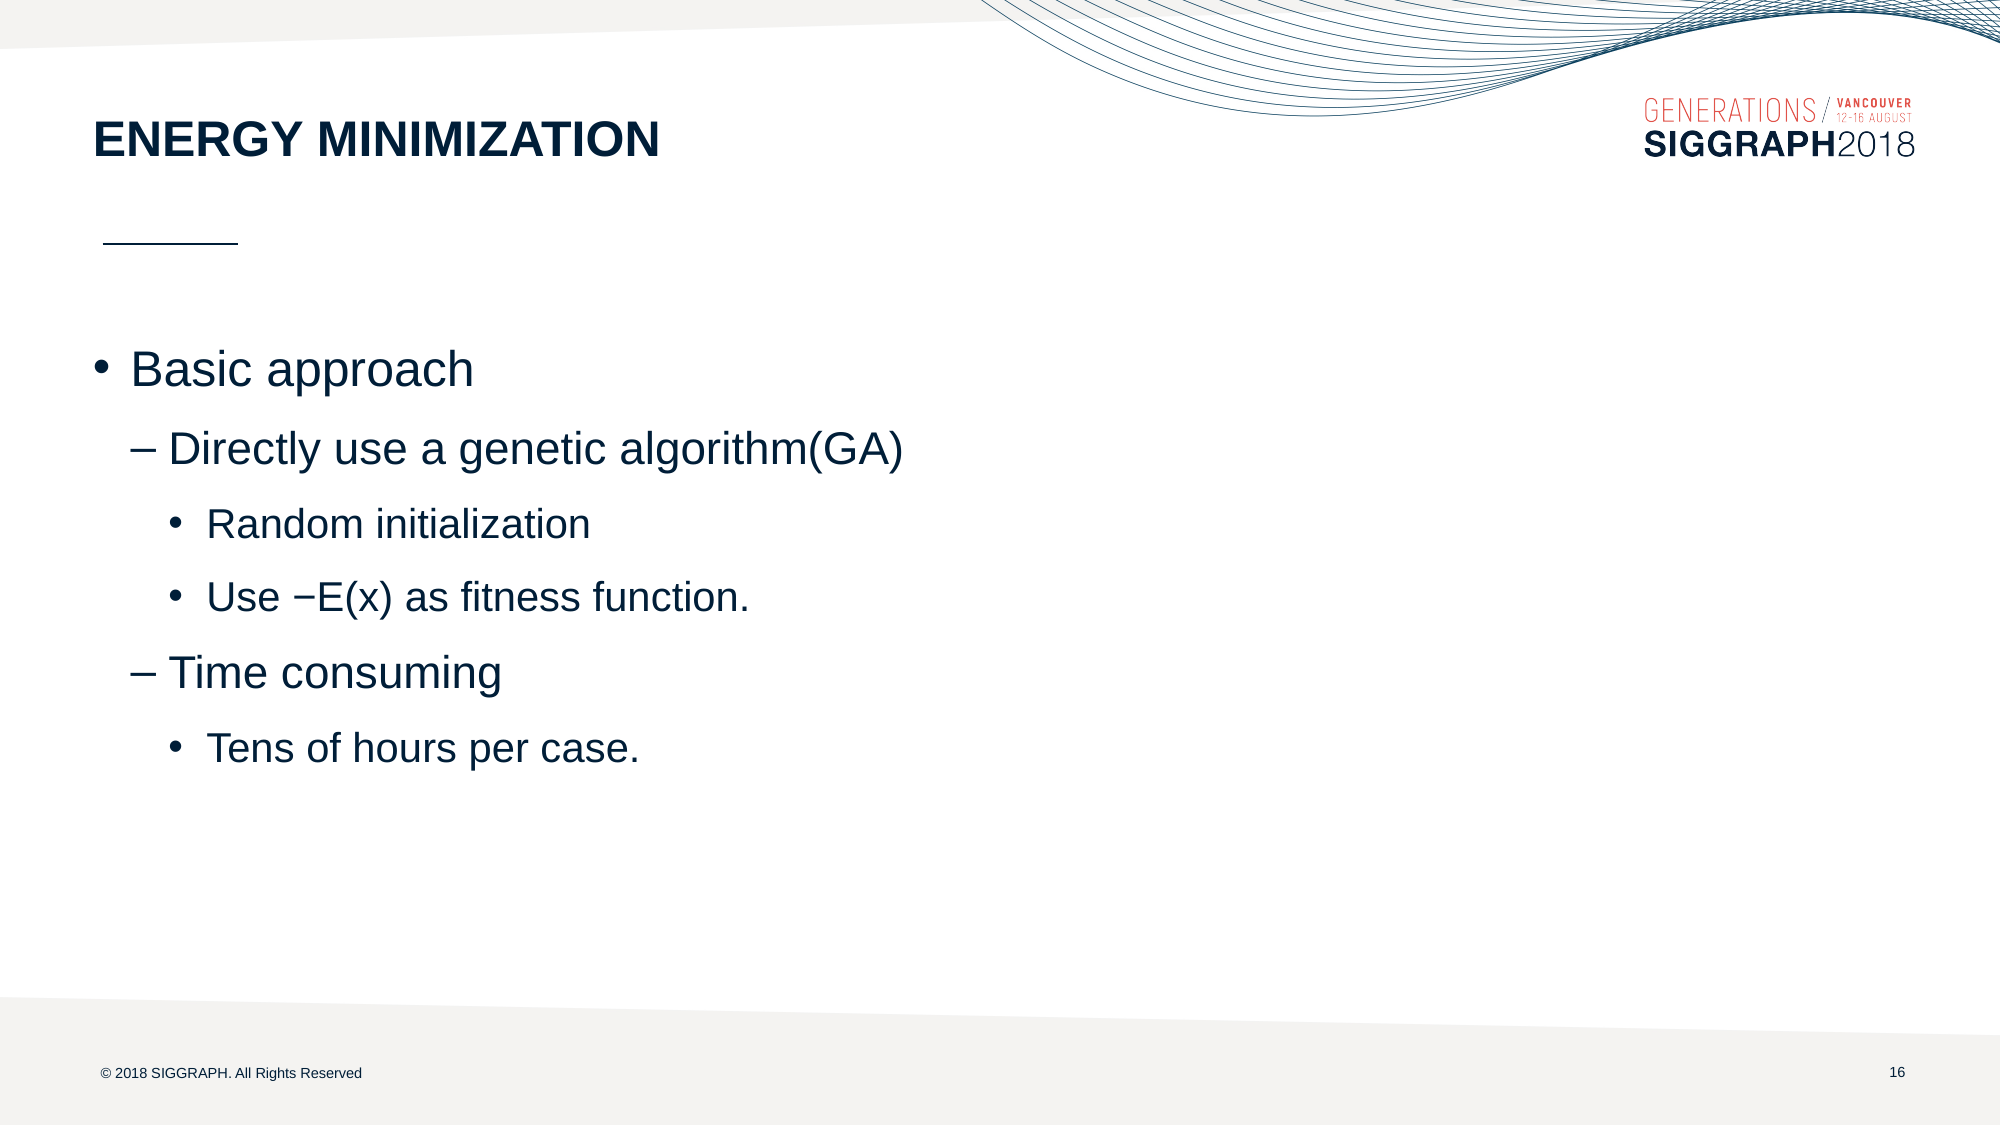

# Energy minimization
Basic approach
Directly use a genetic algorithm(GA)
Random initialization
Use −E(x) as fitness function.
Time consuming
Tens of hours per case.
16
© 2018 SIGGRAPH. All Rights Reserved